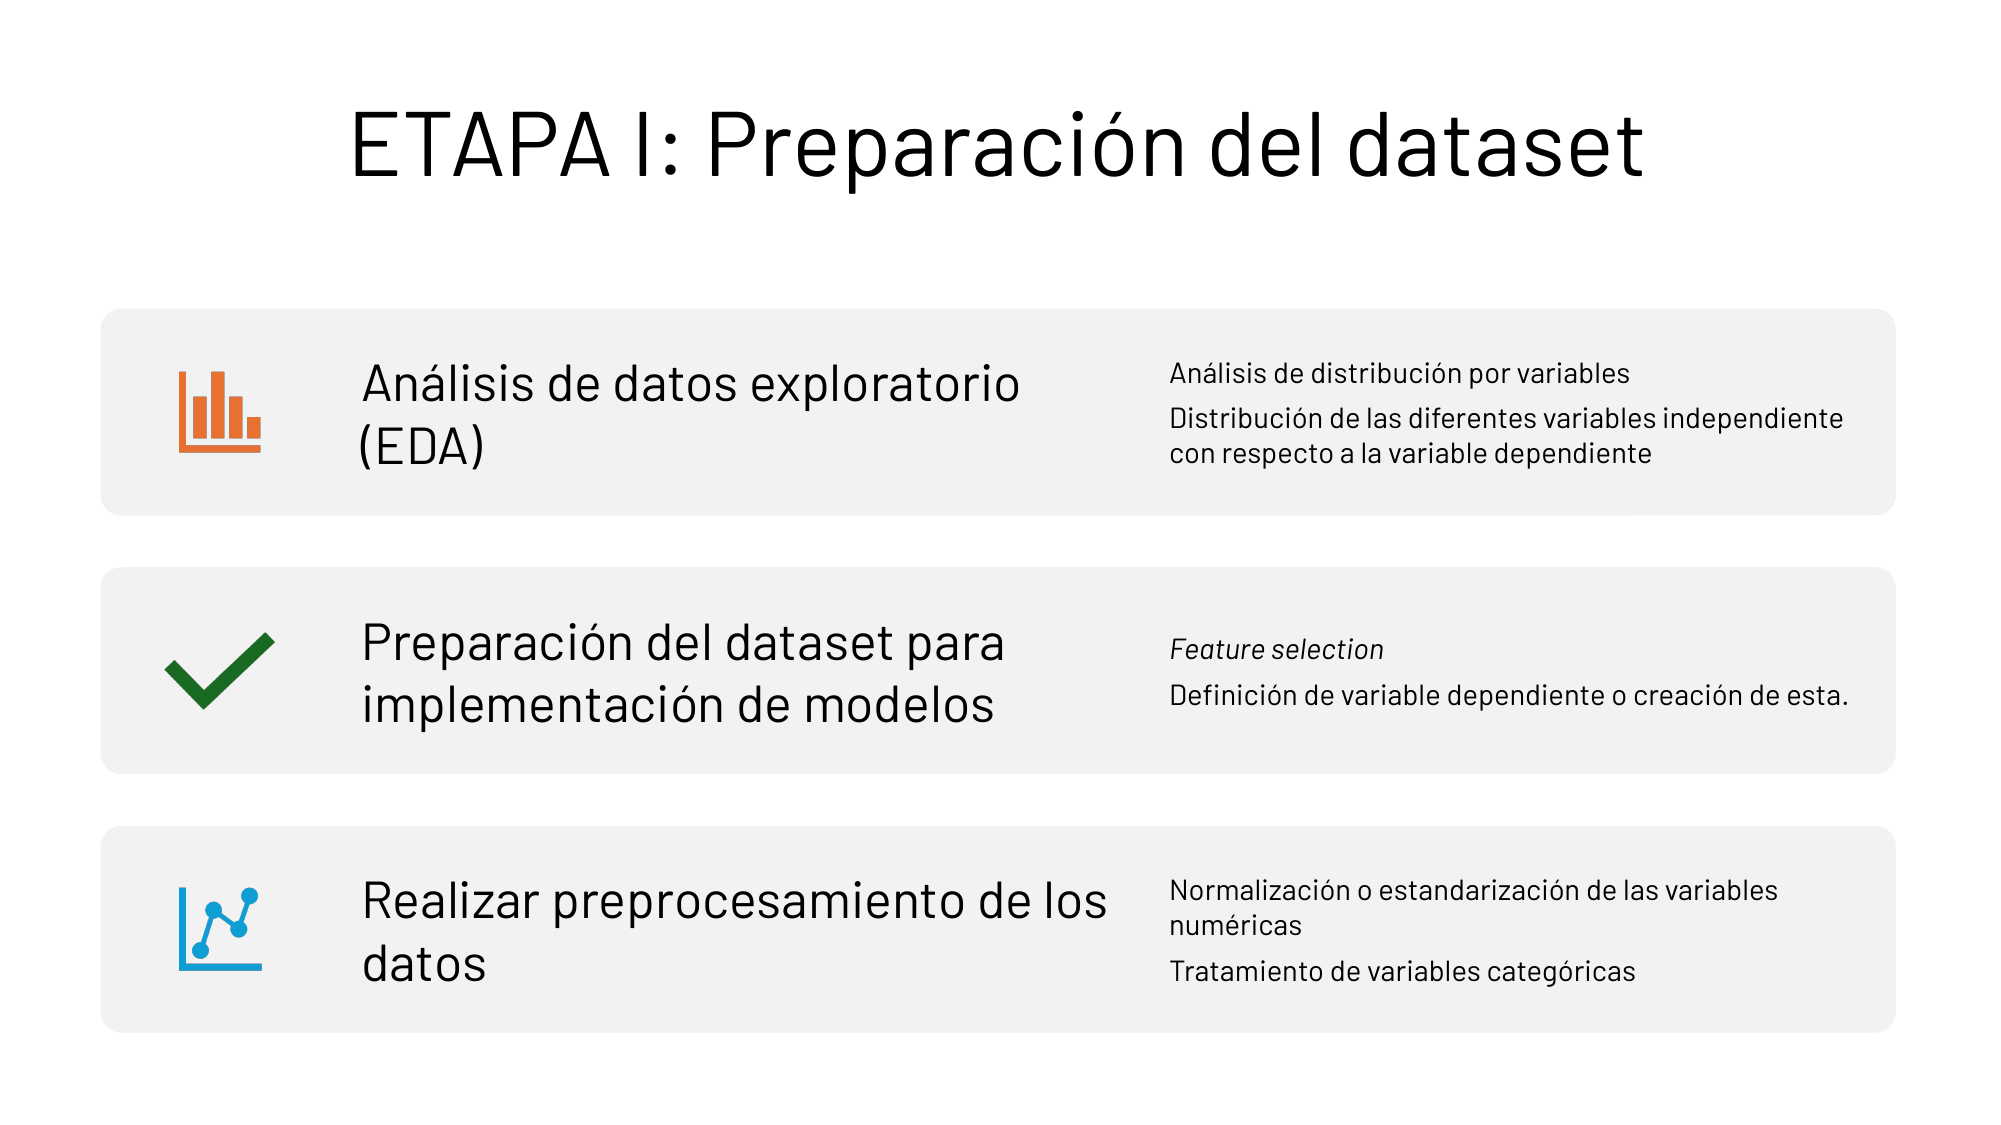

# ETAPA I: Preparación del dataset
Análisis de datos exploratorio (EDA)
Análisis de distribución por variables
Distribución de las diferentes variables independiente con respecto a la variable dependiente
Preparación del dataset para implementación de modelos
Feature selection
Definición de variable dependiente o creación de esta.
Realizar preprocesamiento de los datos
Normalización o estandarización de las variables numéricas
Tratamiento de variables categóricas